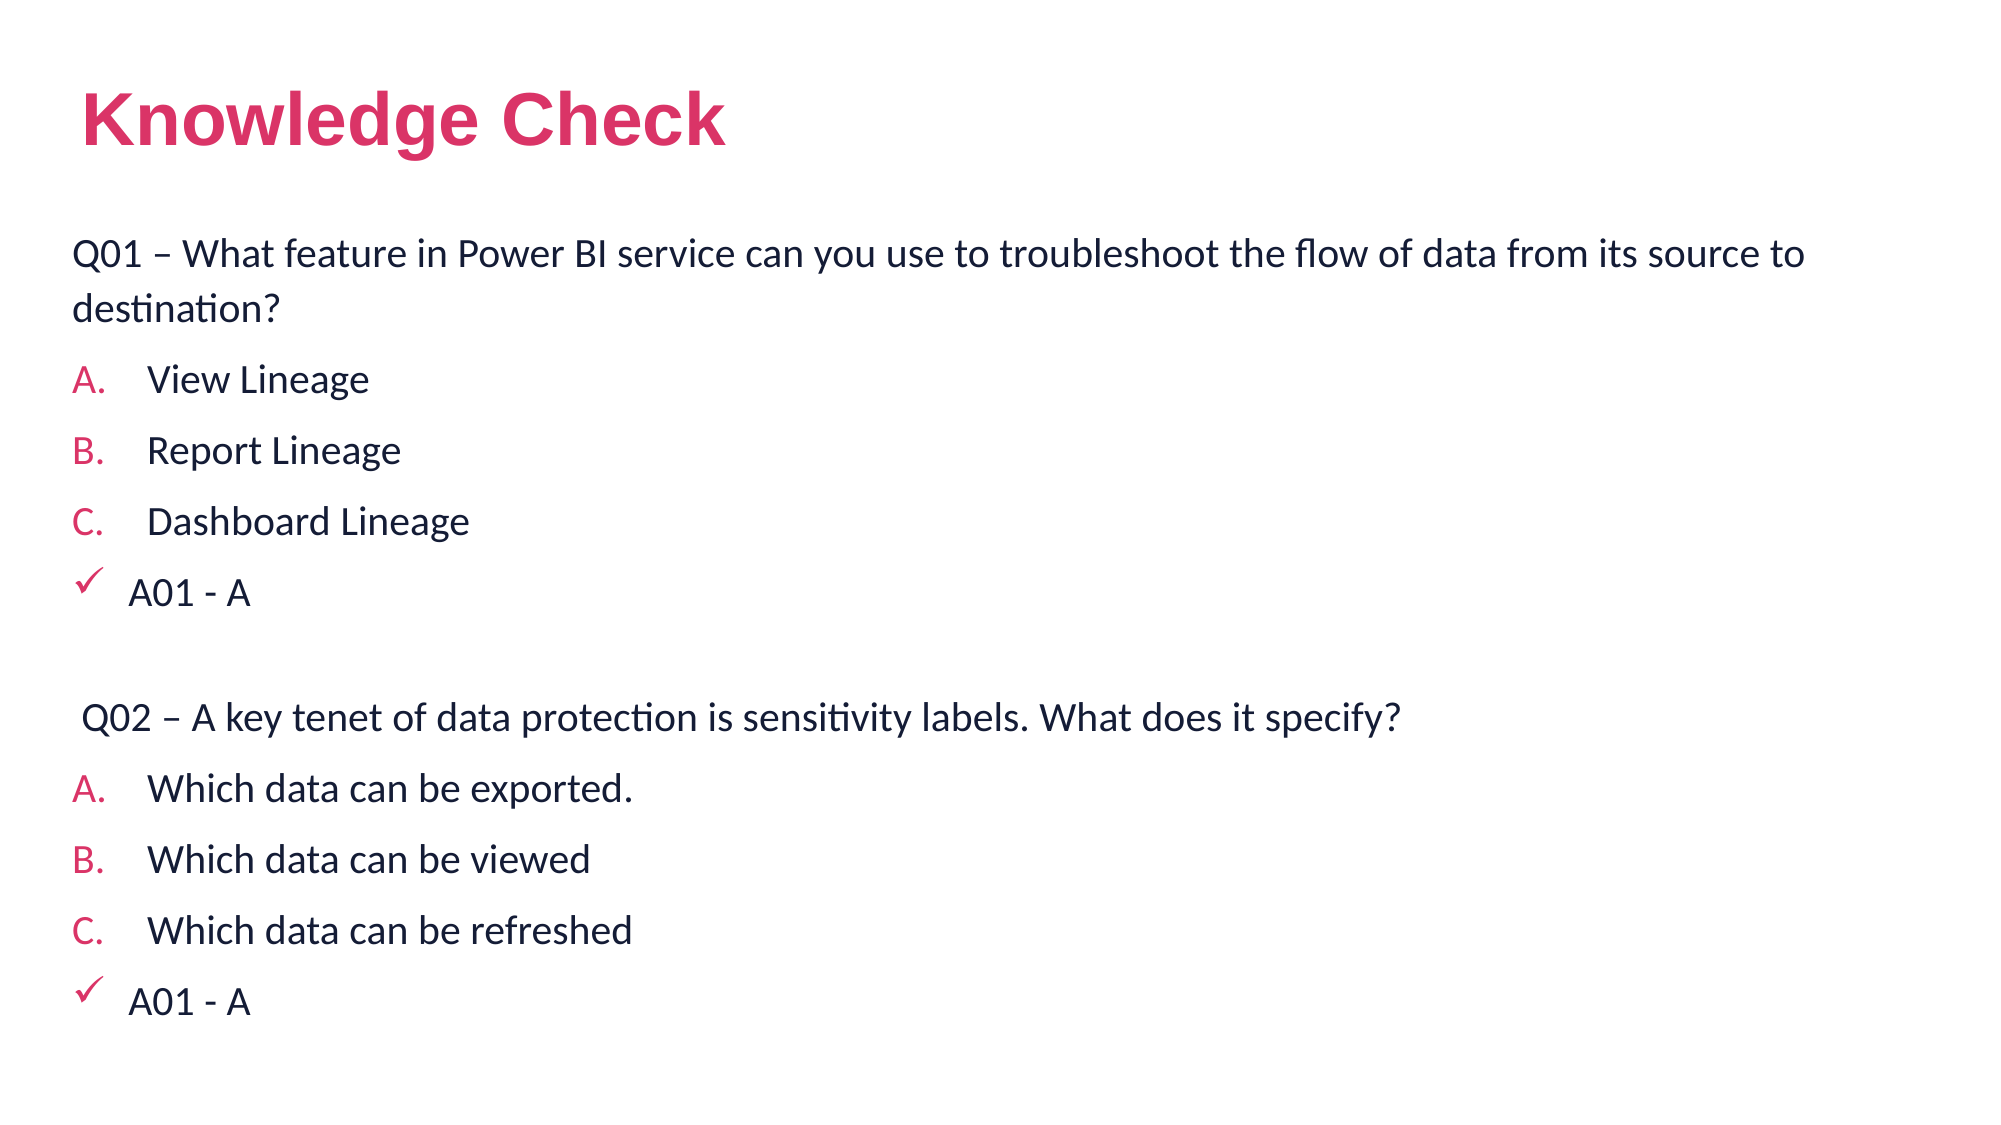

# Knowledge Check
Q01 – What feature in Power BI service can you use to troubleshoot the flow of data from its source to destination?
View Lineage
Report Lineage
Dashboard Lineage
A01 - A

 Q02 – A key tenet of data protection is sensitivity labels. What does it specify?
Which data can be exported.
Which data can be viewed
Which data can be refreshed
A01 - A